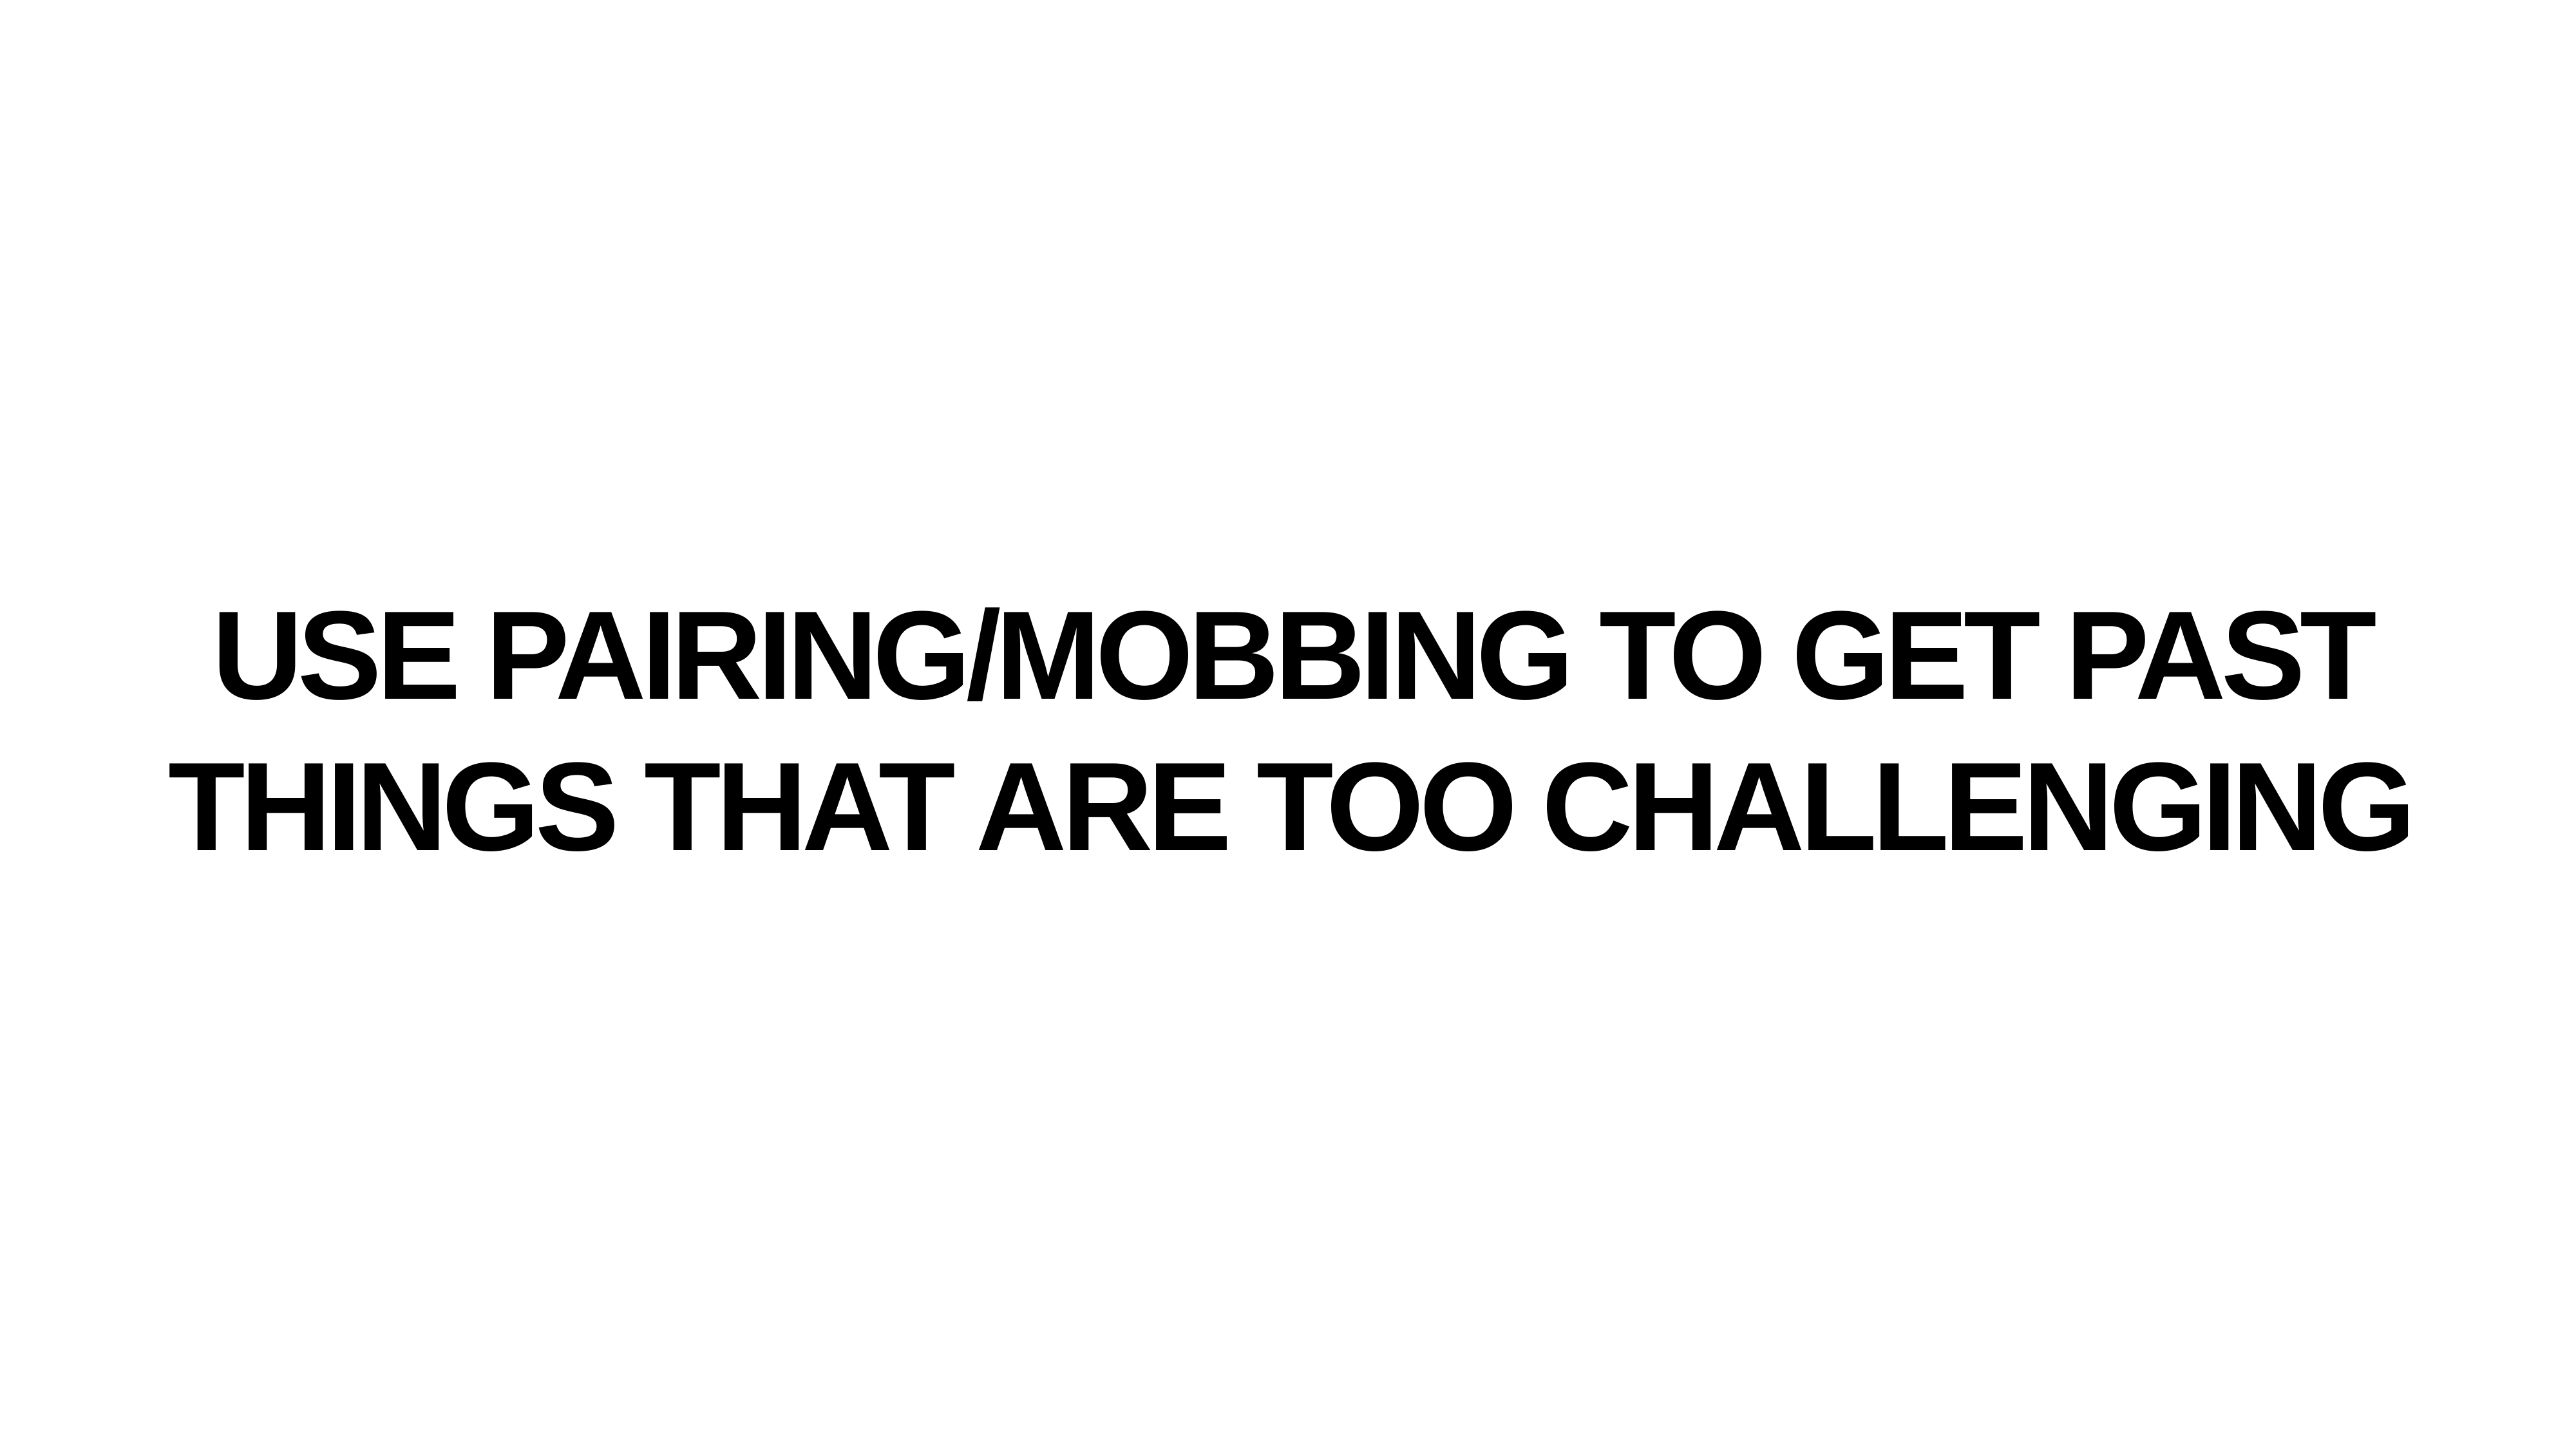

Use pairing/mobbing to get past things that are too challenging